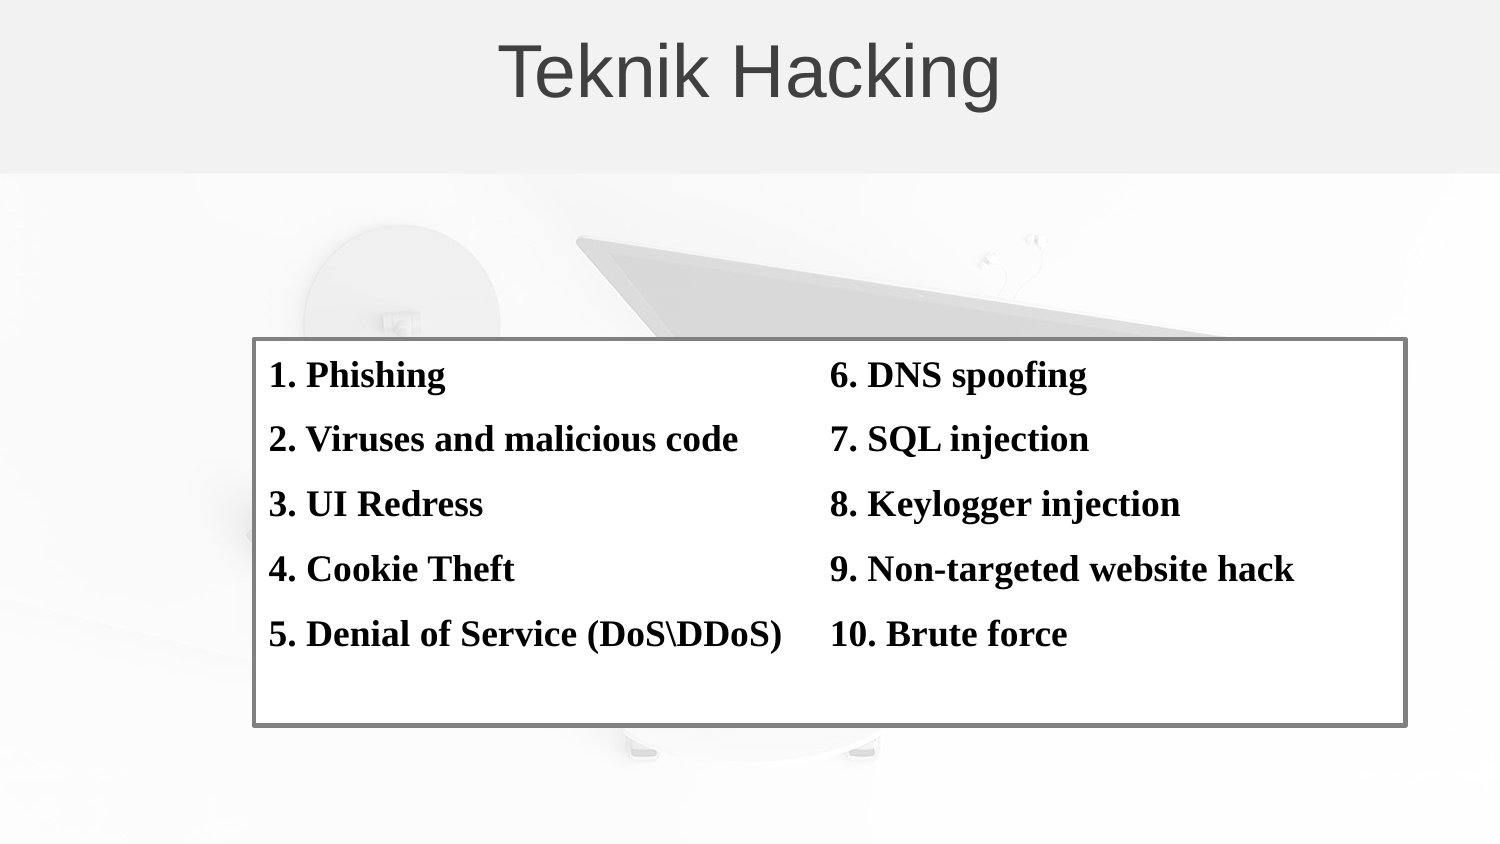

Teknik Hacking

1. Phishing
2. Viruses and malicious code
3. UI Redress
4. Cookie Theft
5. Denial of Service (DoS\DDoS)
6. DNS spoofing
7. SQL injection
8. Keylogger injection
9. Non-targeted website hack
10. Brute force